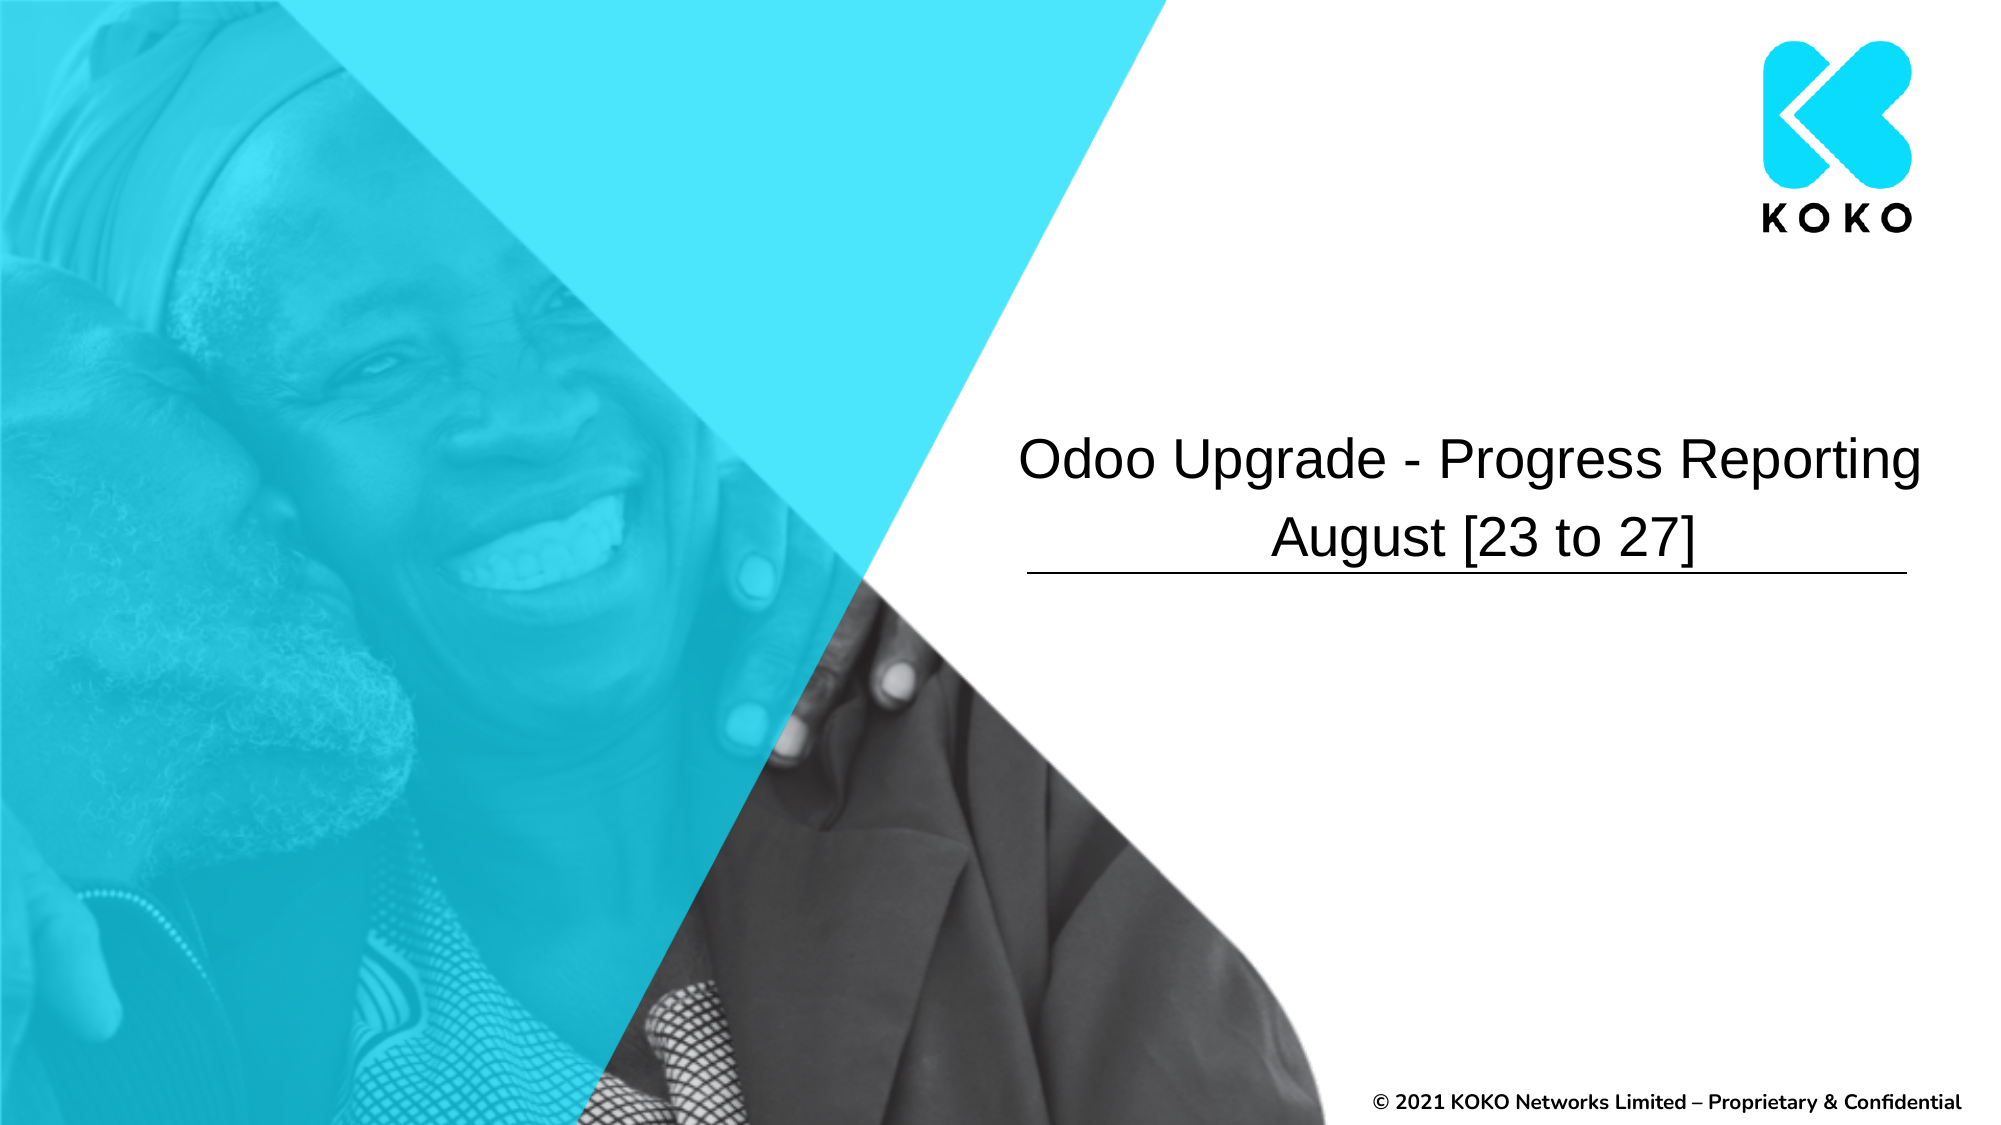

# Odoo Upgrade - Progress Reporting
                   August [23 to 27]